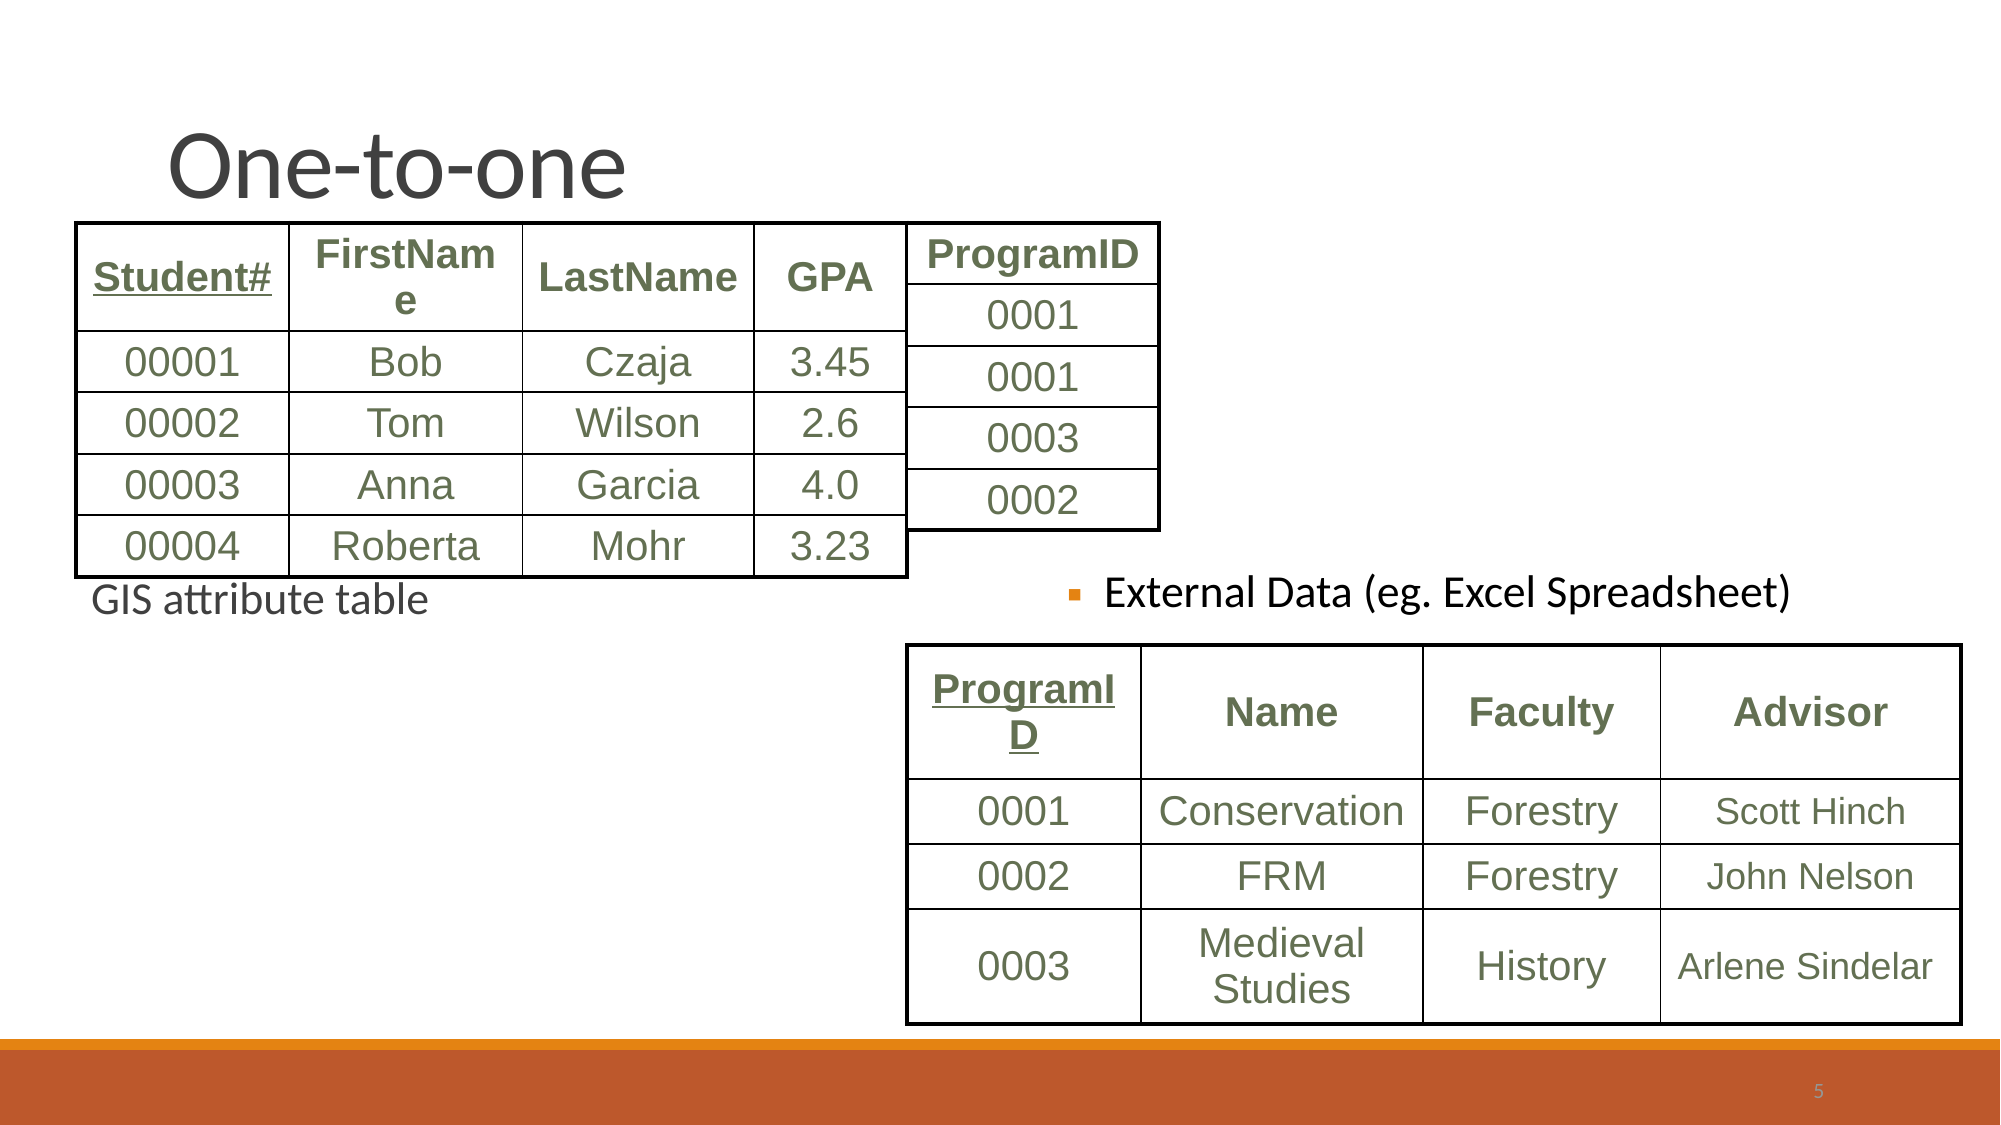

# One-to-one
| Student# | FirstName | LastName | GPA |
| --- | --- | --- | --- |
| 00001 | Bob | Czaja | 3.45 |
| 00002 | Tom | Wilson | 2.6 |
| 00003 | Anna | Garcia | 4.0 |
| 00004 | Roberta | Mohr | 3.23 |
| ProgramID |
| --- |
| 0001 |
| 0001 |
| 0003 |
| 0002 |
External Data (eg. Excel Spreadsheet)
GIS attribute table
| ProgramID | Name | Faculty | Advisor |
| --- | --- | --- | --- |
| 0001 | Conservation | Forestry | Scott Hinch |
| 0002 | FRM | Forestry | John Nelson |
| 0003 | Medieval Studies | History | Arlene Sindelar |
5